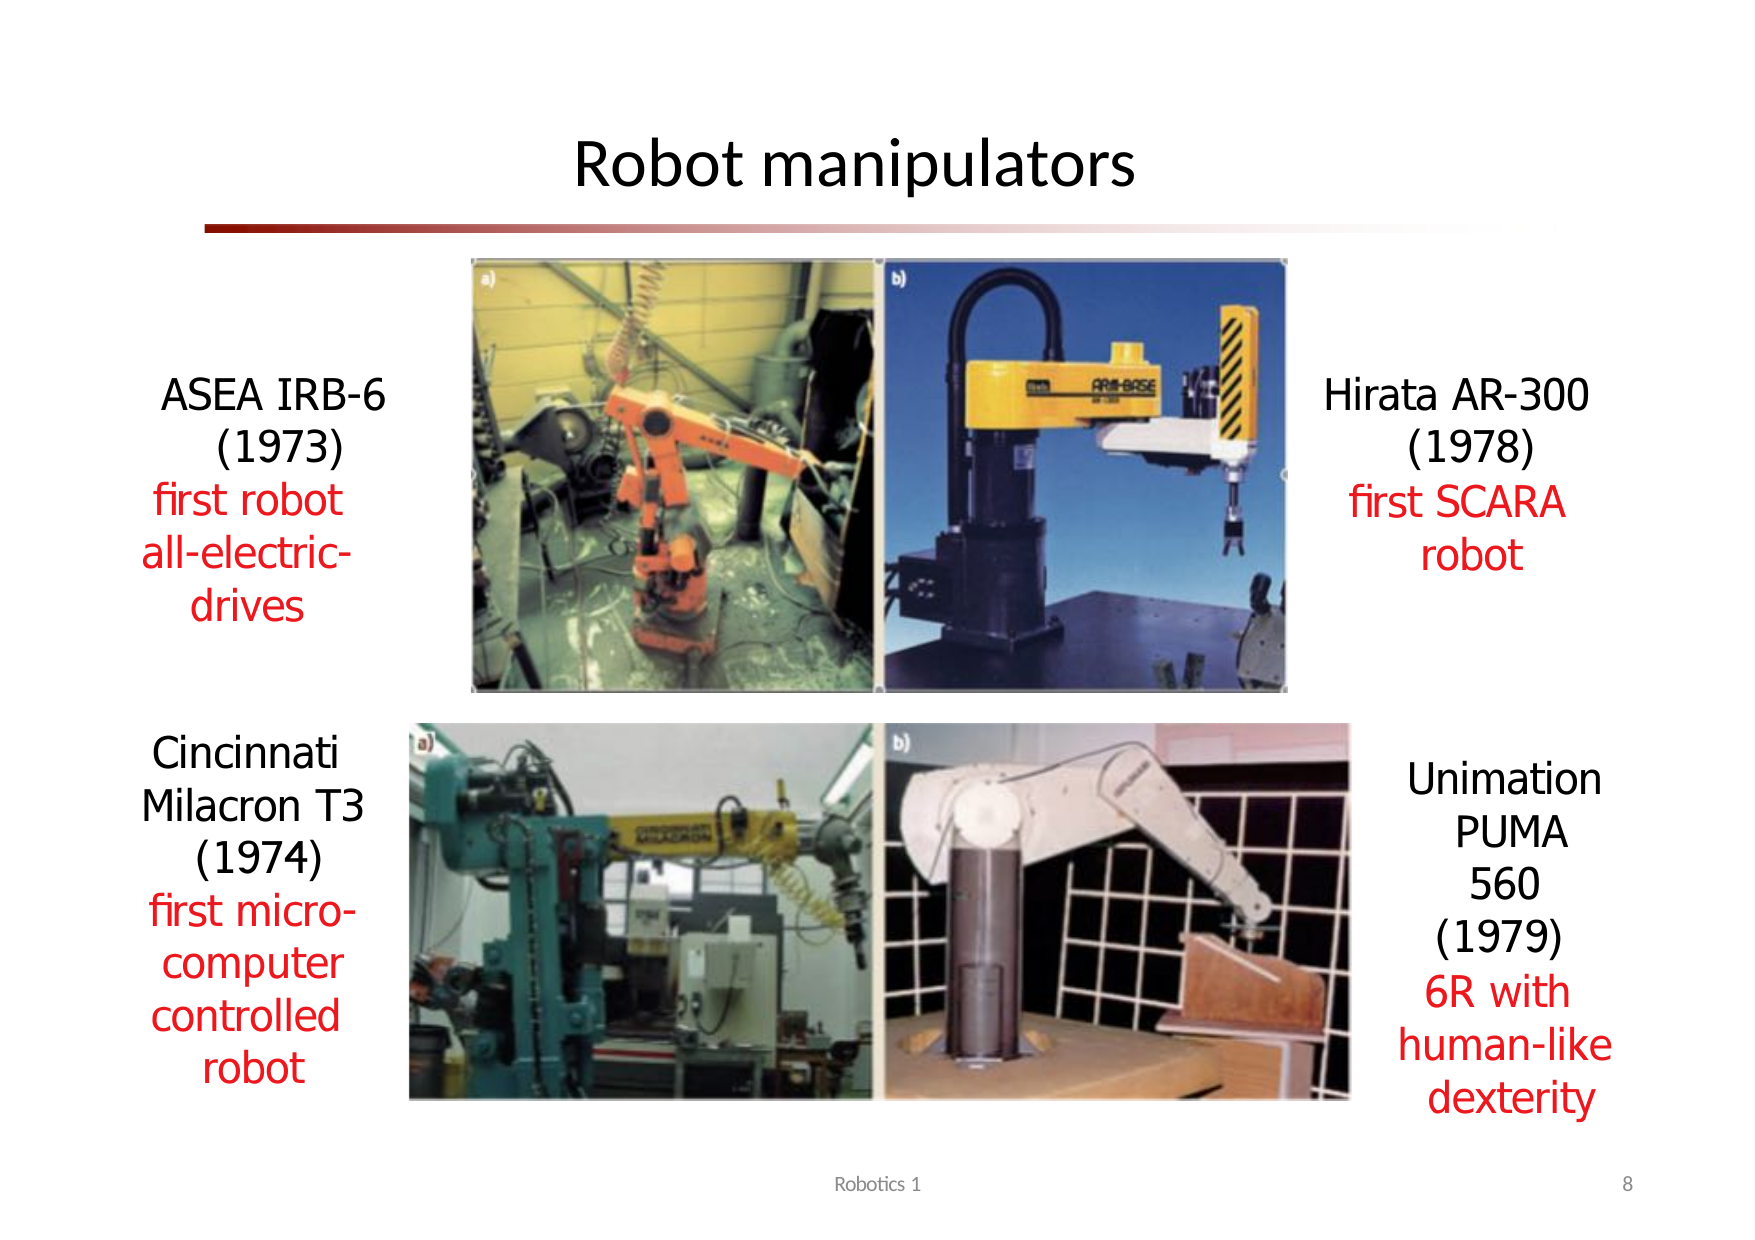

# Robot manipulators

ASEA IRB-6  (1973)
first robot
all-electric-drives
Hirata AR-300  (1978)
first SCARA  robot
Cincinnati  Milacron T3  (1974)
first micro-  computer  controlled  robot

Unimation  PUMA 560
(1979)
6R with  human-like  dexterity
Robotics 1
8